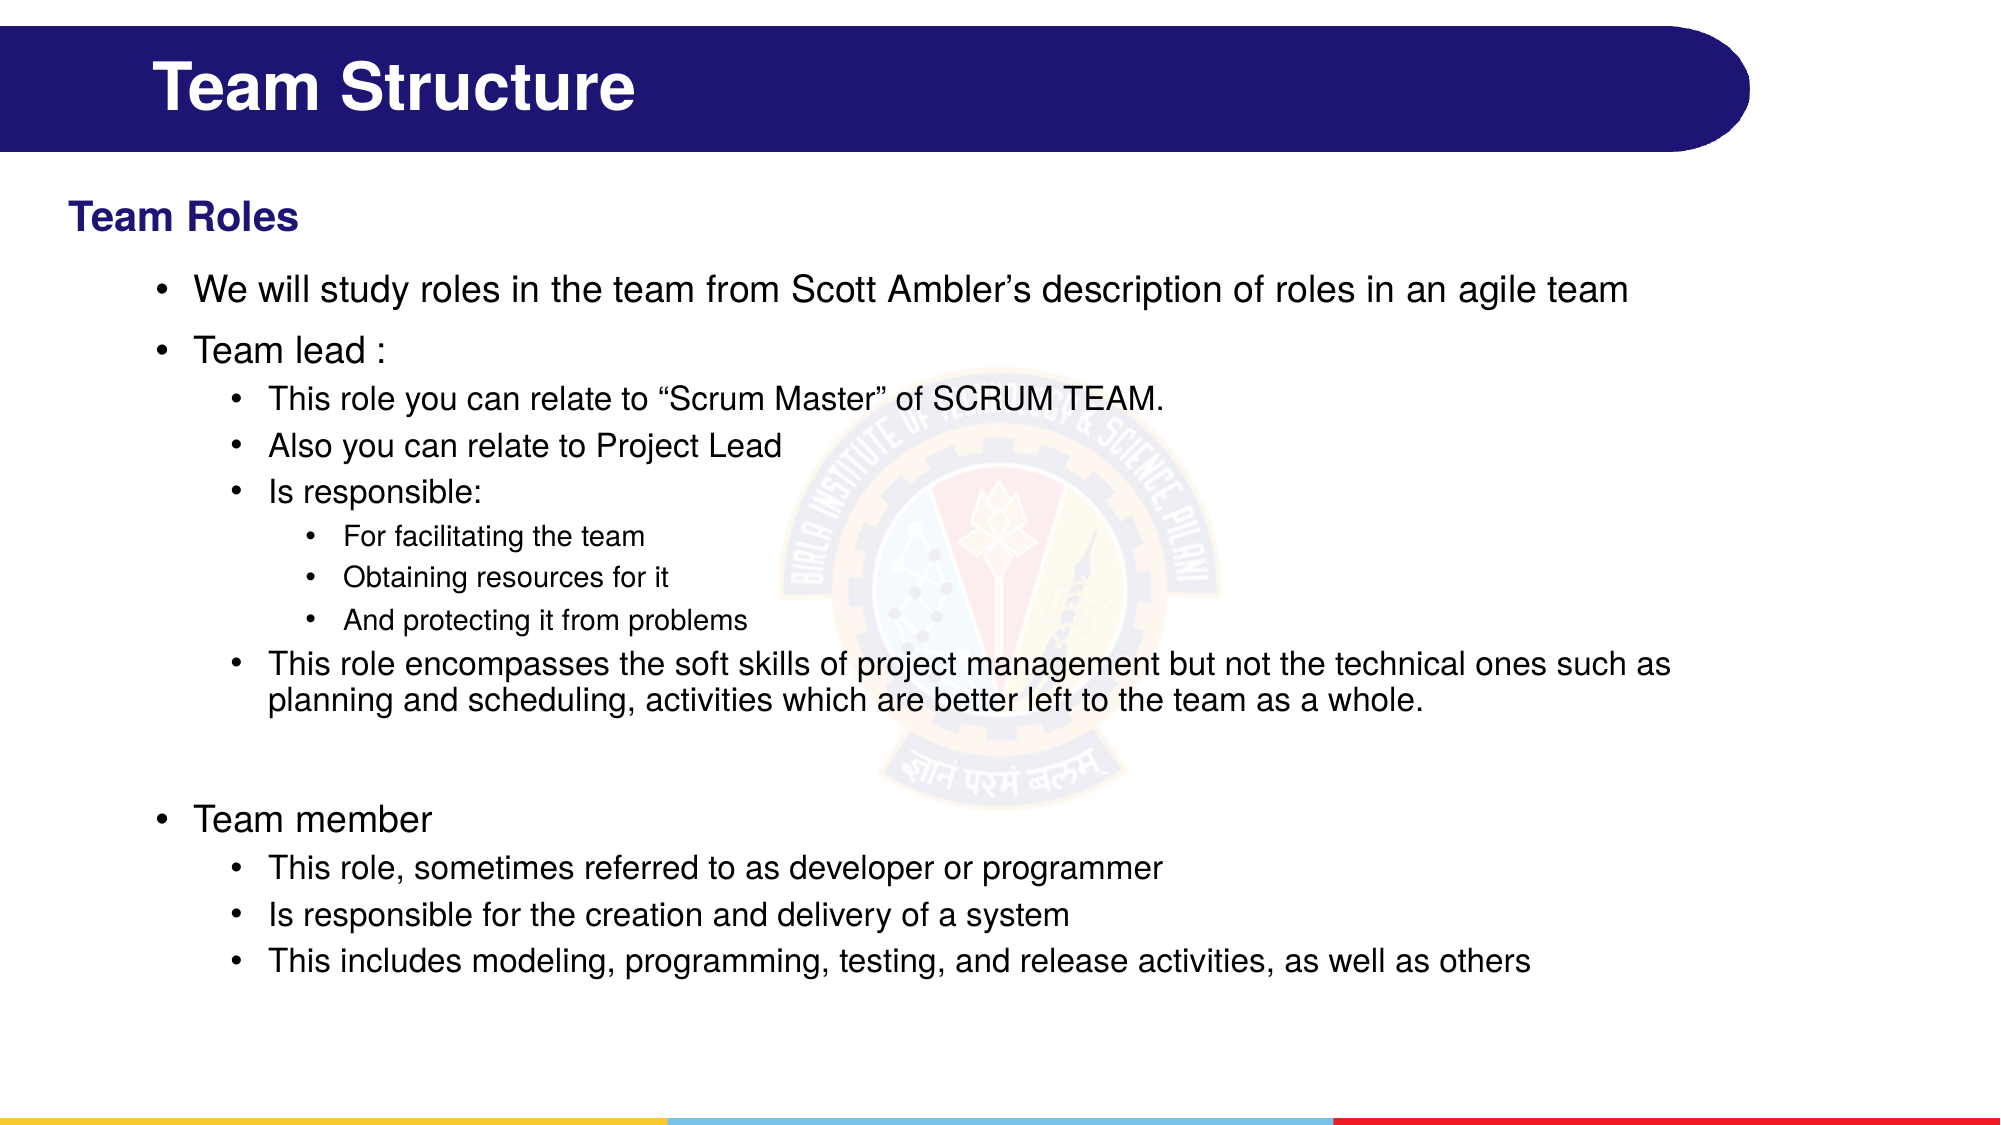

# Team Structure
Team Roles
We will study roles in the team from Scott Ambler’s description of roles in an agile team
Team lead :
This role you can relate to “Scrum Master” of SCRUM TEAM.
Also you can relate to Project Lead
Is responsible:
For facilitating the team
Obtaining resources for it
And protecting it from problems
This role encompasses the soft skills of project management but not the technical ones such as planning and scheduling, activities which are better left to the team as a whole.

Team member
This role, sometimes referred to as developer or programmer
Is responsible for the creation and delivery of a system
This includes modeling, programming, testing, and release activities, as well as others